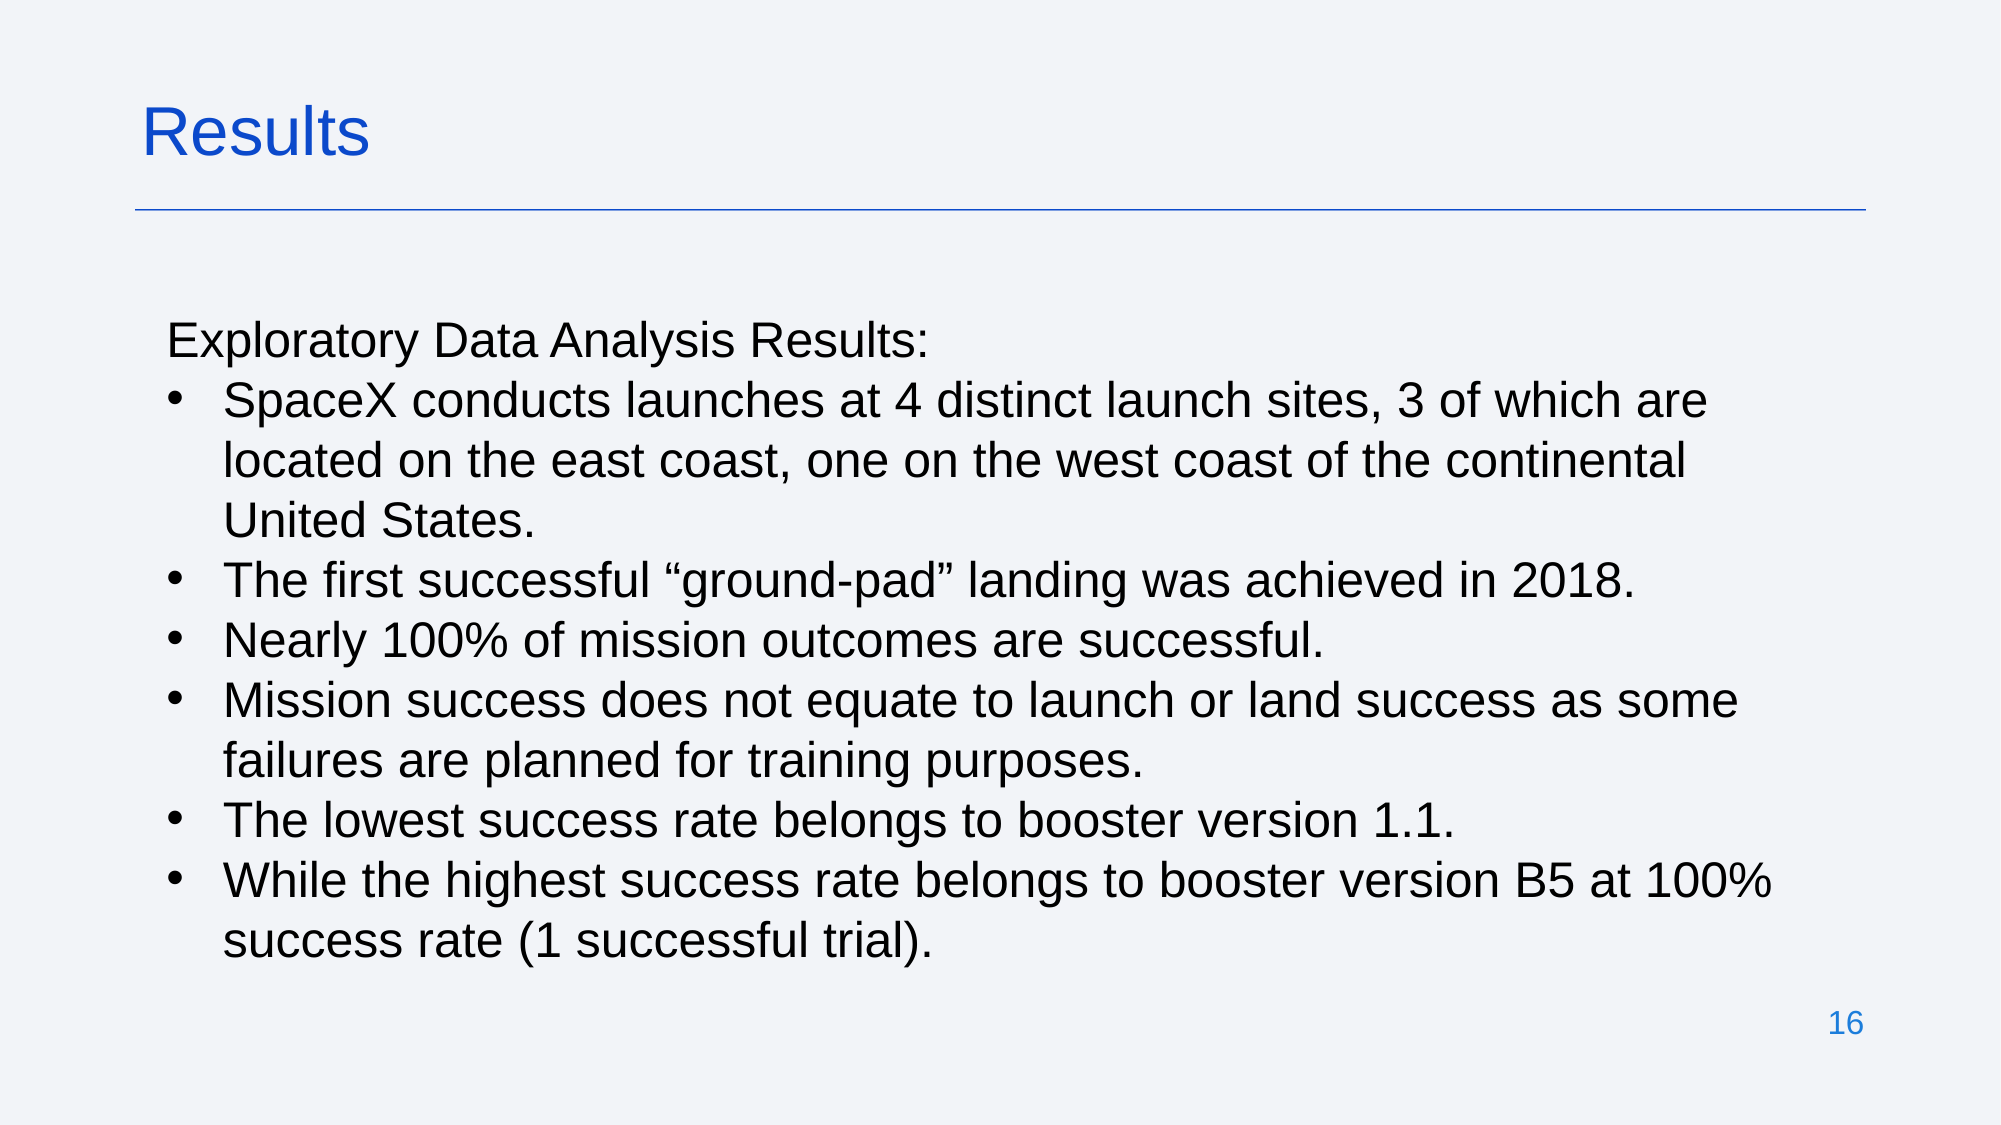

Results
Exploratory Data Analysis Results:
SpaceX conducts launches at 4 distinct launch sites, 3 of which are located on the east coast, one on the west coast of the continental United States.
The first successful “ground-pad” landing was achieved in 2018.
Nearly 100% of mission outcomes are successful.
Mission success does not equate to launch or land success as some failures are planned for training purposes.
The lowest success rate belongs to booster version 1.1.
While the highest success rate belongs to booster version B5 at 100% success rate (1 successful trial).
16